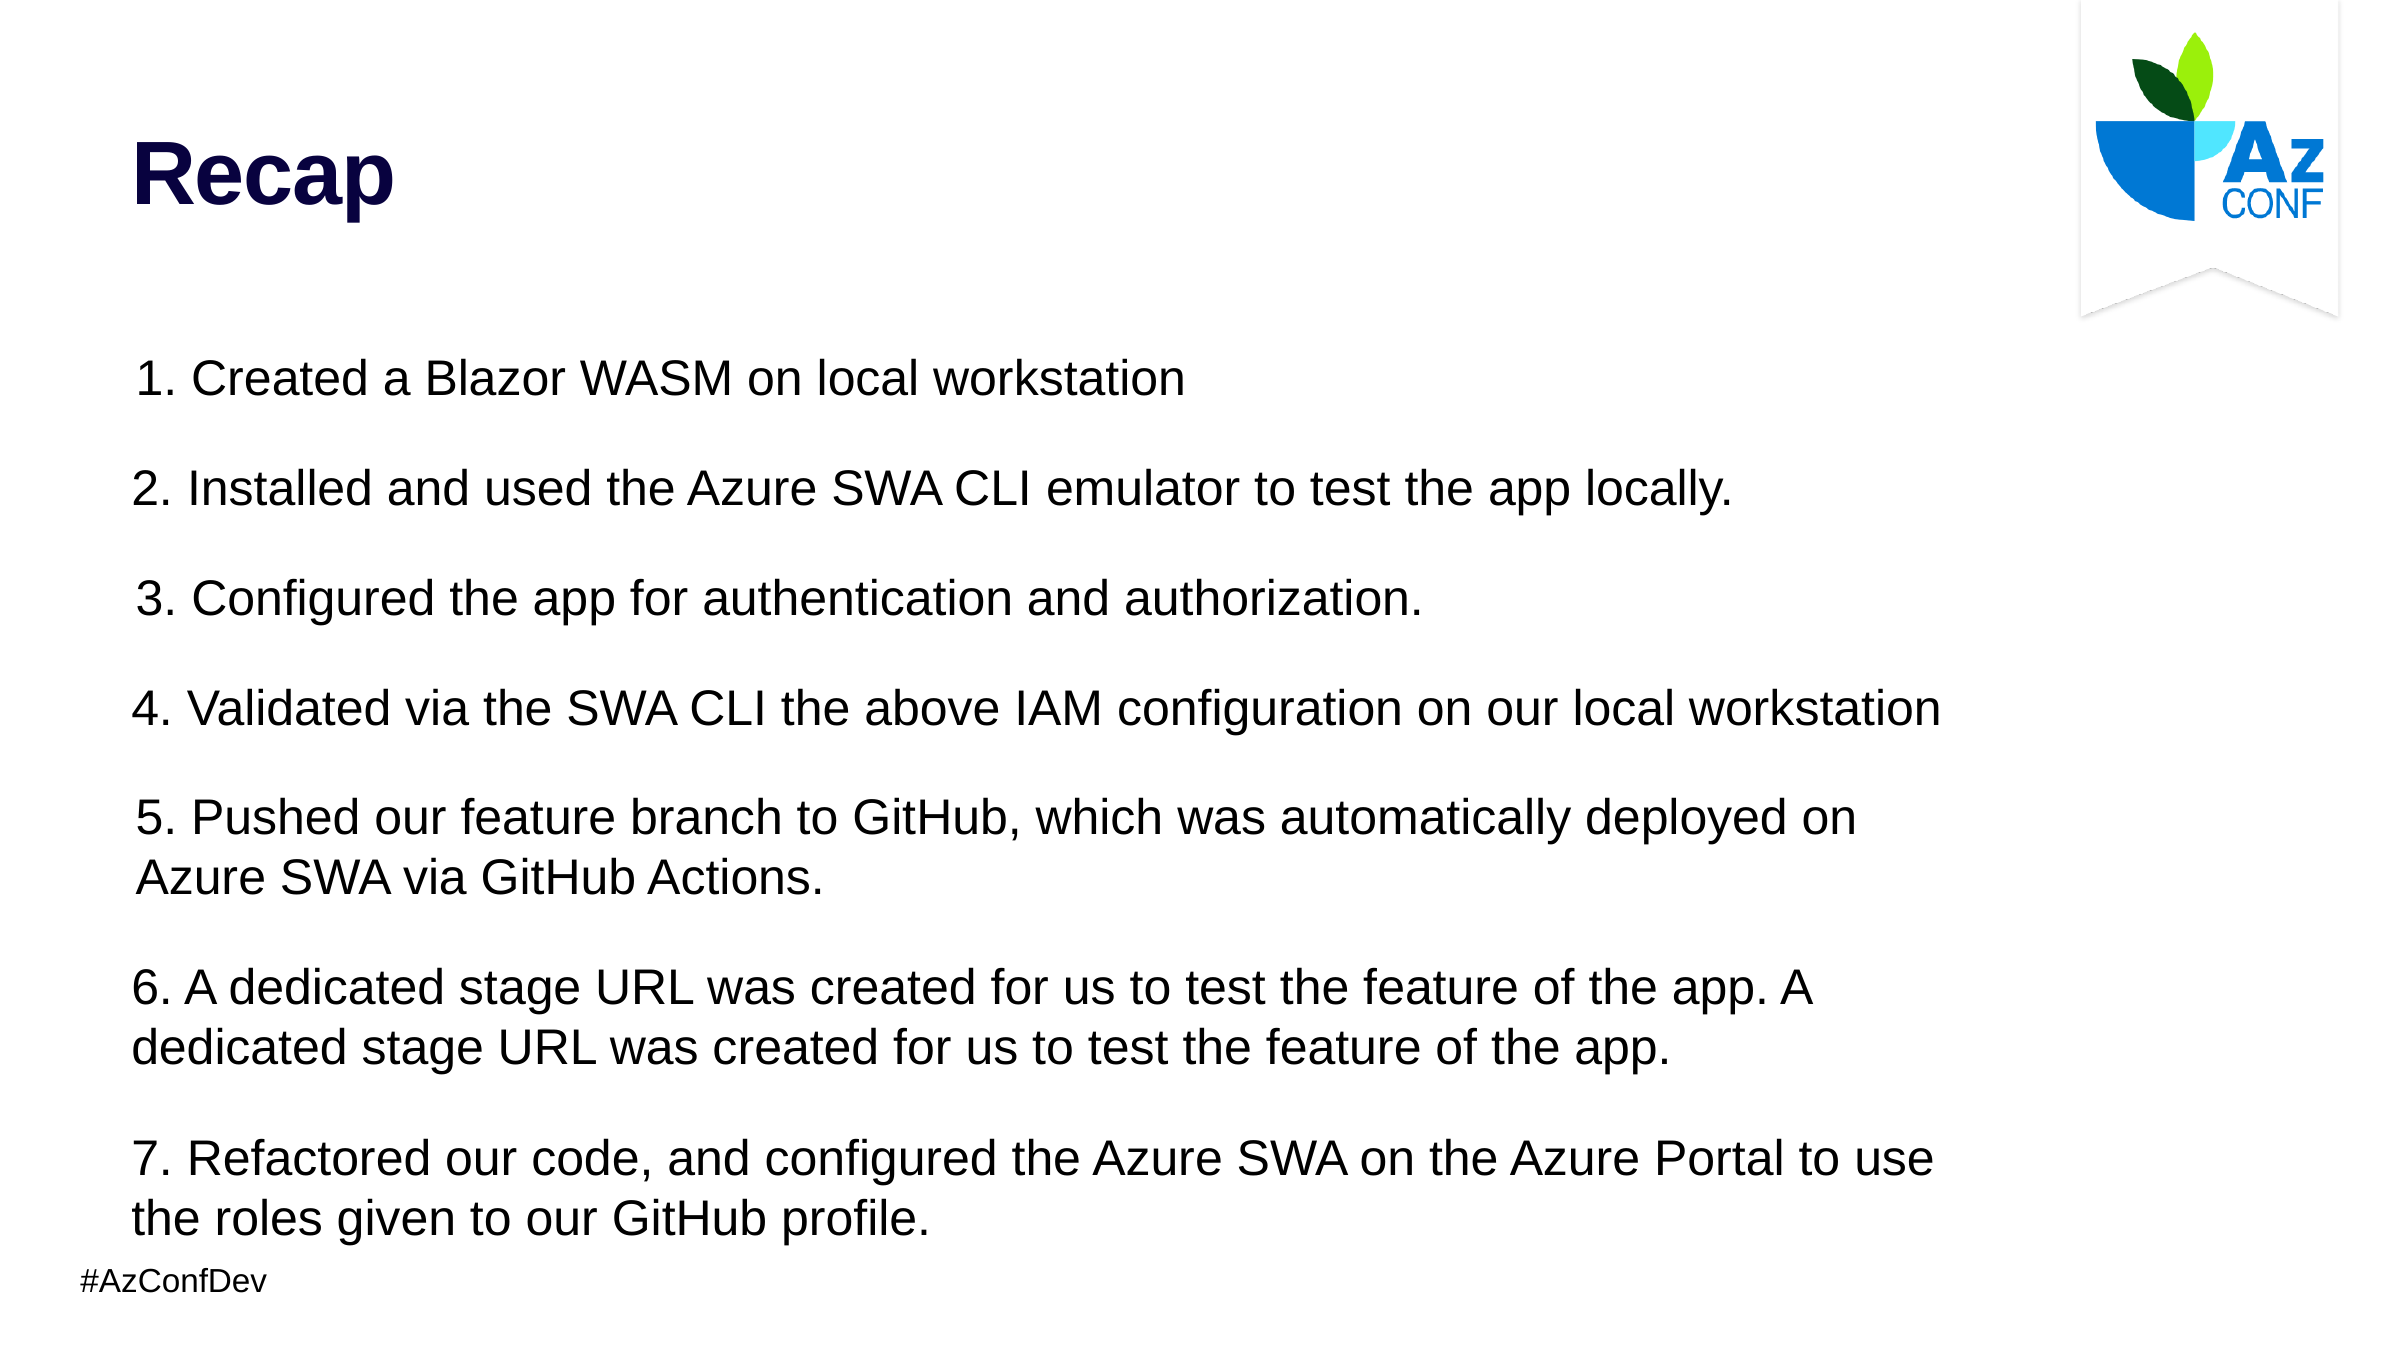

# Recap
1. Created a Blazor WASM on local workstation
2. Installed and used the Azure SWA CLI emulator to test the app locally.
3. Configured the app for authentication and authorization.
4. Validated via the SWA CLI the above IAM configuration on our local workstation
5. Pushed our feature branch to GitHub, which was automatically deployed on Azure SWA via GitHub Actions.
6. A dedicated stage URL was created for us to test the feature of the app. A dedicated stage URL was created for us to test the feature of the app.
7. Refactored our code, and configured the Azure SWA on the Azure Portal to use the roles given to our GitHub profile.